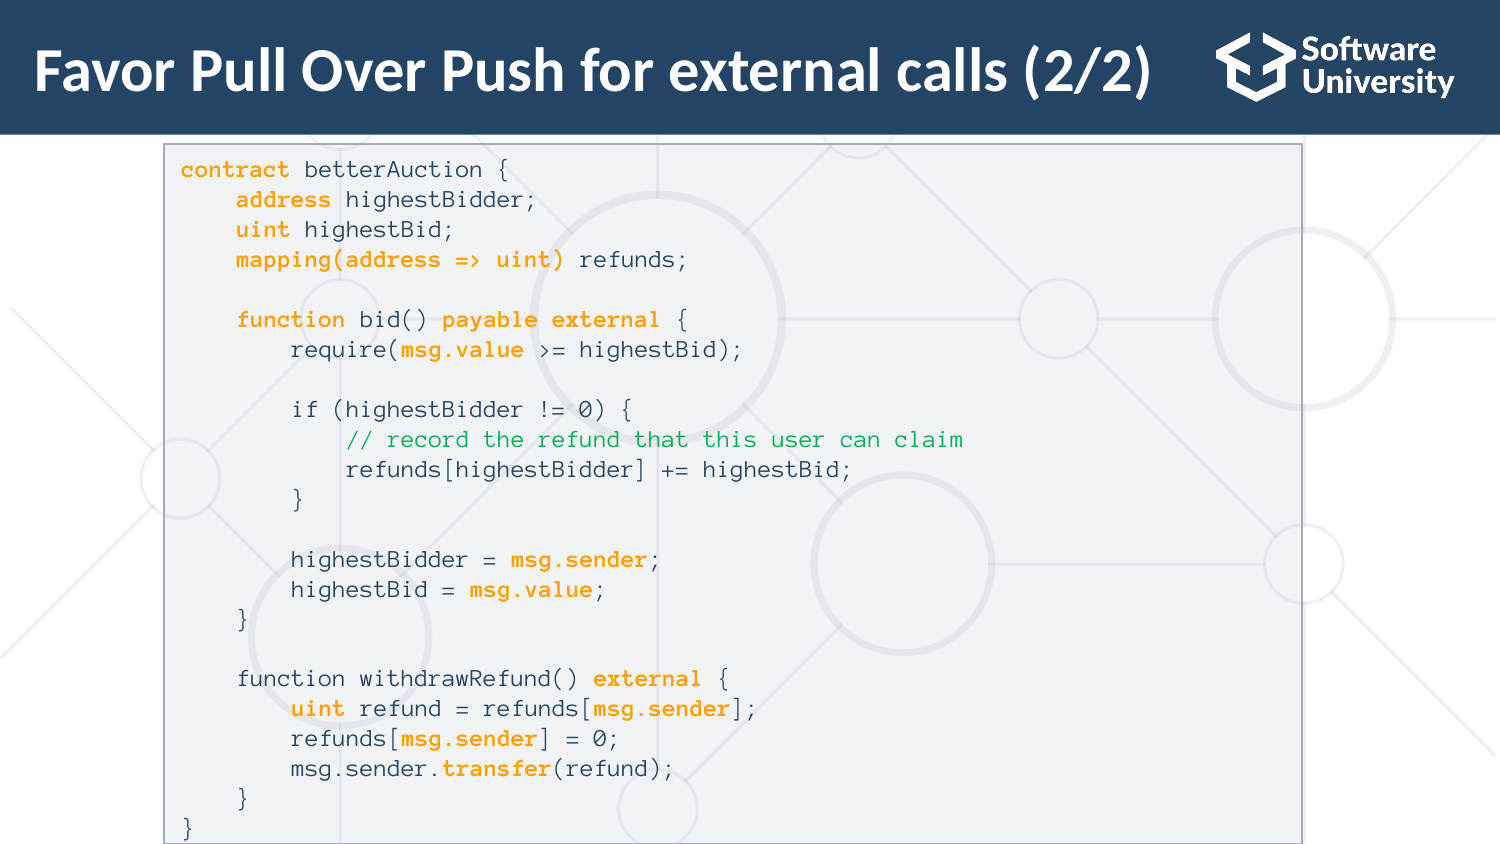

# Favor Pull Over Push for external calls (2/2)
contract betterAuction {
    address highestBidder;
    uint highestBid;
    mapping(address => uint) refunds;

    function bid() payable external {
        require(msg.value >= highestBid);

        if (highestBidder != 0) {
            // record the refund that this user can claim
            refunds[highestBidder] += highestBid;
        }

        highestBidder = msg.sender;
        highestBid = msg.value;
    }

    function withdrawRefund() external {
        uint refund = refunds[msg.sender];
        refunds[msg.sender] = 0;
        msg.sender.transfer(refund);
    }
}